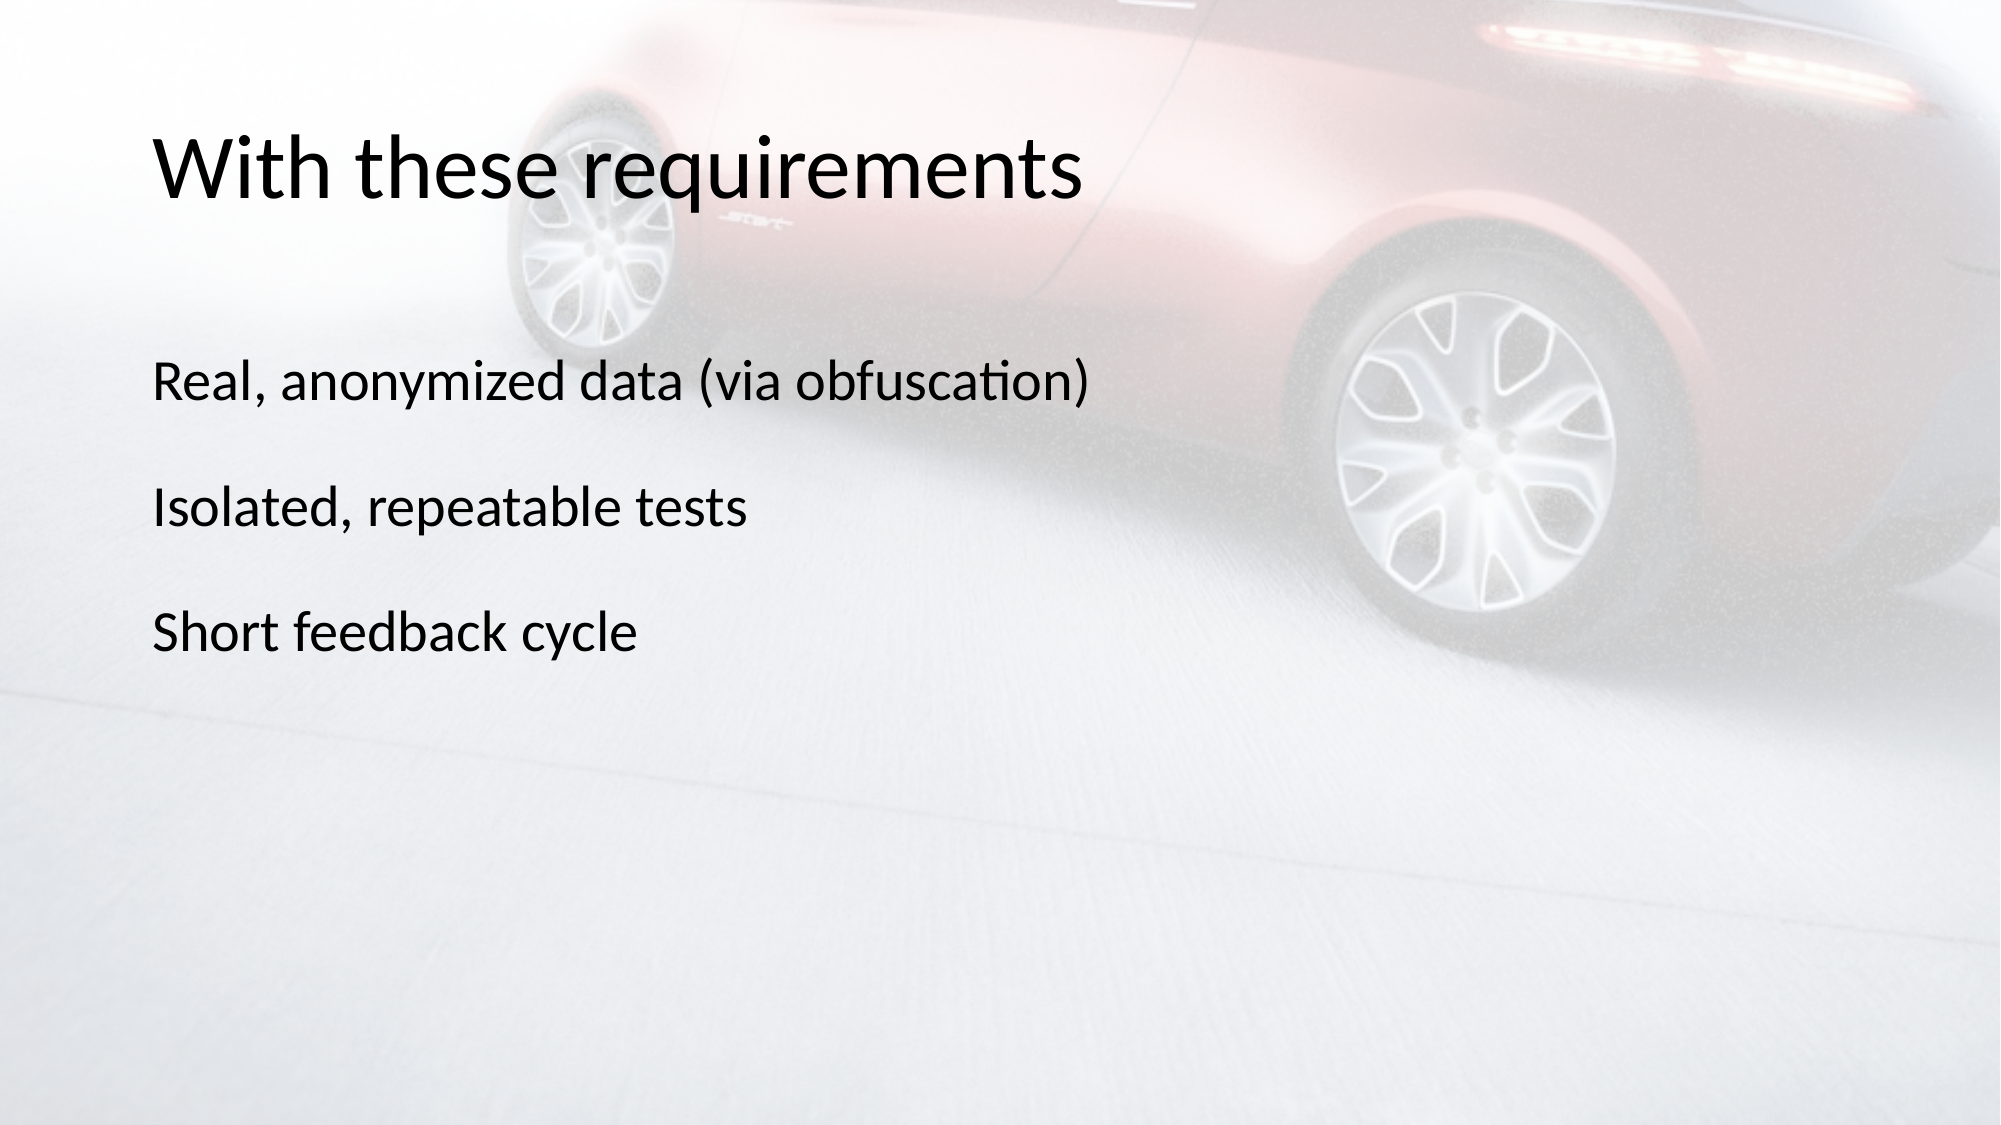

# With these requirements
Real, anonymized data (via obfuscation)
Isolated, repeatable tests
Short feedback cycle